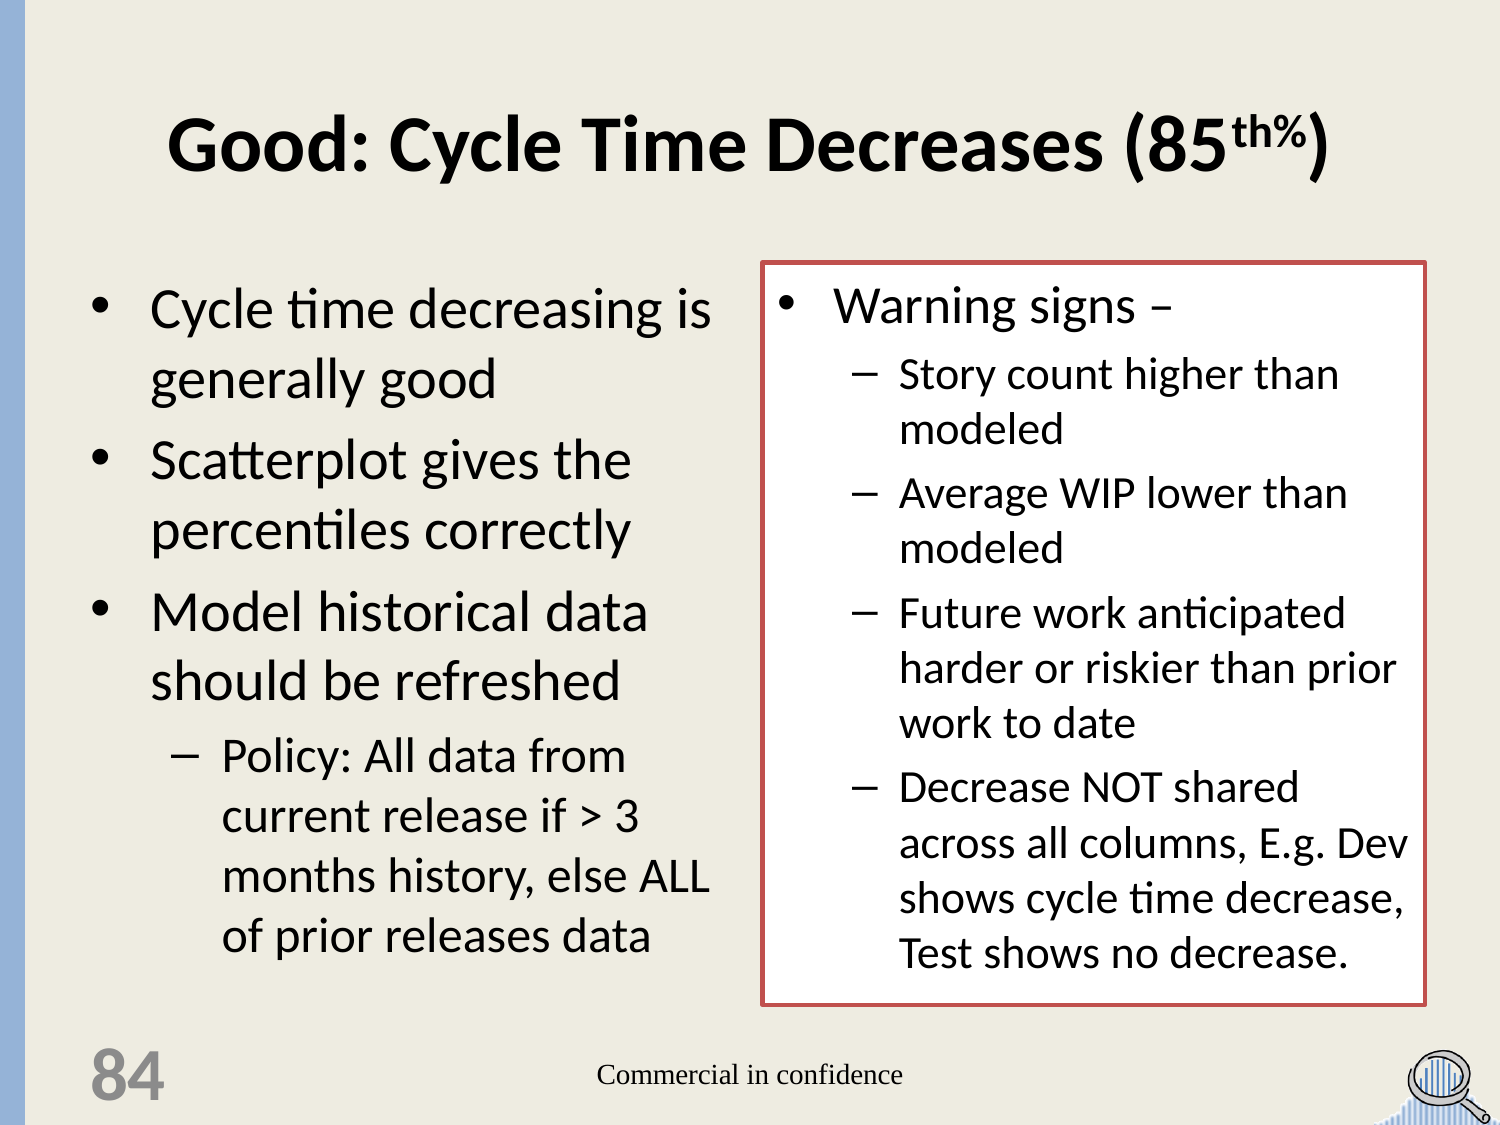

# Good: Cycle Time Decreases (85th%)
Cycle time decreasing is generally good
Scatterplot gives the percentiles correctly
Model historical data should be refreshed
Policy: All data from current release if > 3 months history, else ALL of prior releases data
Warning signs –
Story count higher than modeled
Average WIP lower than modeled
Future work anticipated harder or riskier than prior work to date
Decrease NOT shared across all columns, E.g. Dev shows cycle time decrease, Test shows no decrease.
84
Commercial in confidence